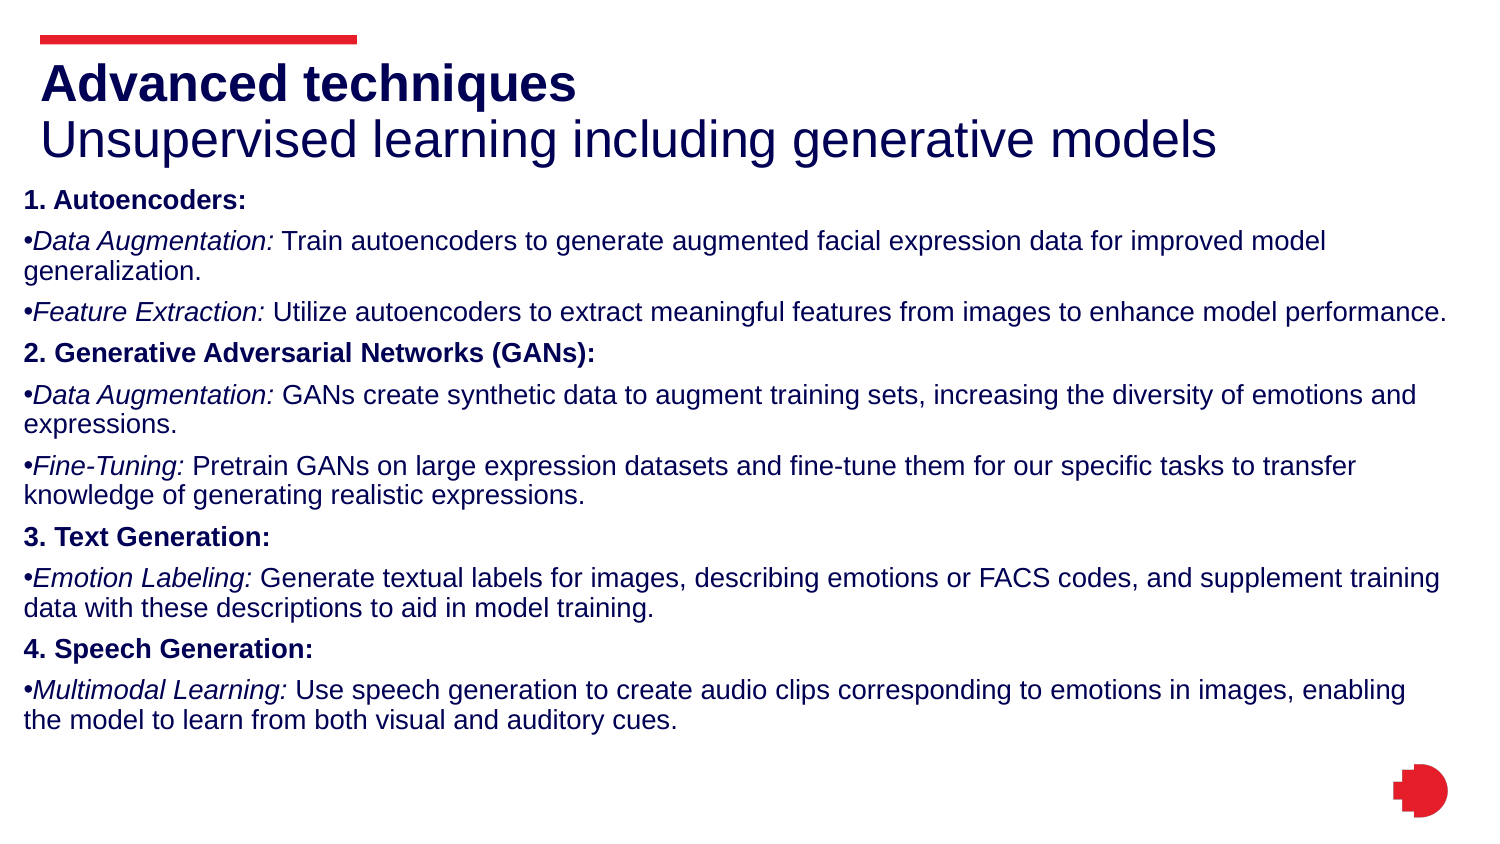

# Advanced techniques Unsupervised learning including generative models
1. Autoencoders:
Data Augmentation: Train autoencoders to generate augmented facial expression data for improved model generalization.
Feature Extraction: Utilize autoencoders to extract meaningful features from images to enhance model performance.
2. Generative Adversarial Networks (GANs):
Data Augmentation: GANs create synthetic data to augment training sets, increasing the diversity of emotions and expressions.
Fine-Tuning: Pretrain GANs on large expression datasets and fine-tune them for our specific tasks to transfer knowledge of generating realistic expressions.
3. Text Generation:
Emotion Labeling: Generate textual labels for images, describing emotions or FACS codes, and supplement training data with these descriptions to aid in model training.
4. Speech Generation:
Multimodal Learning: Use speech generation to create audio clips corresponding to emotions in images, enabling the model to learn from both visual and auditory cues.